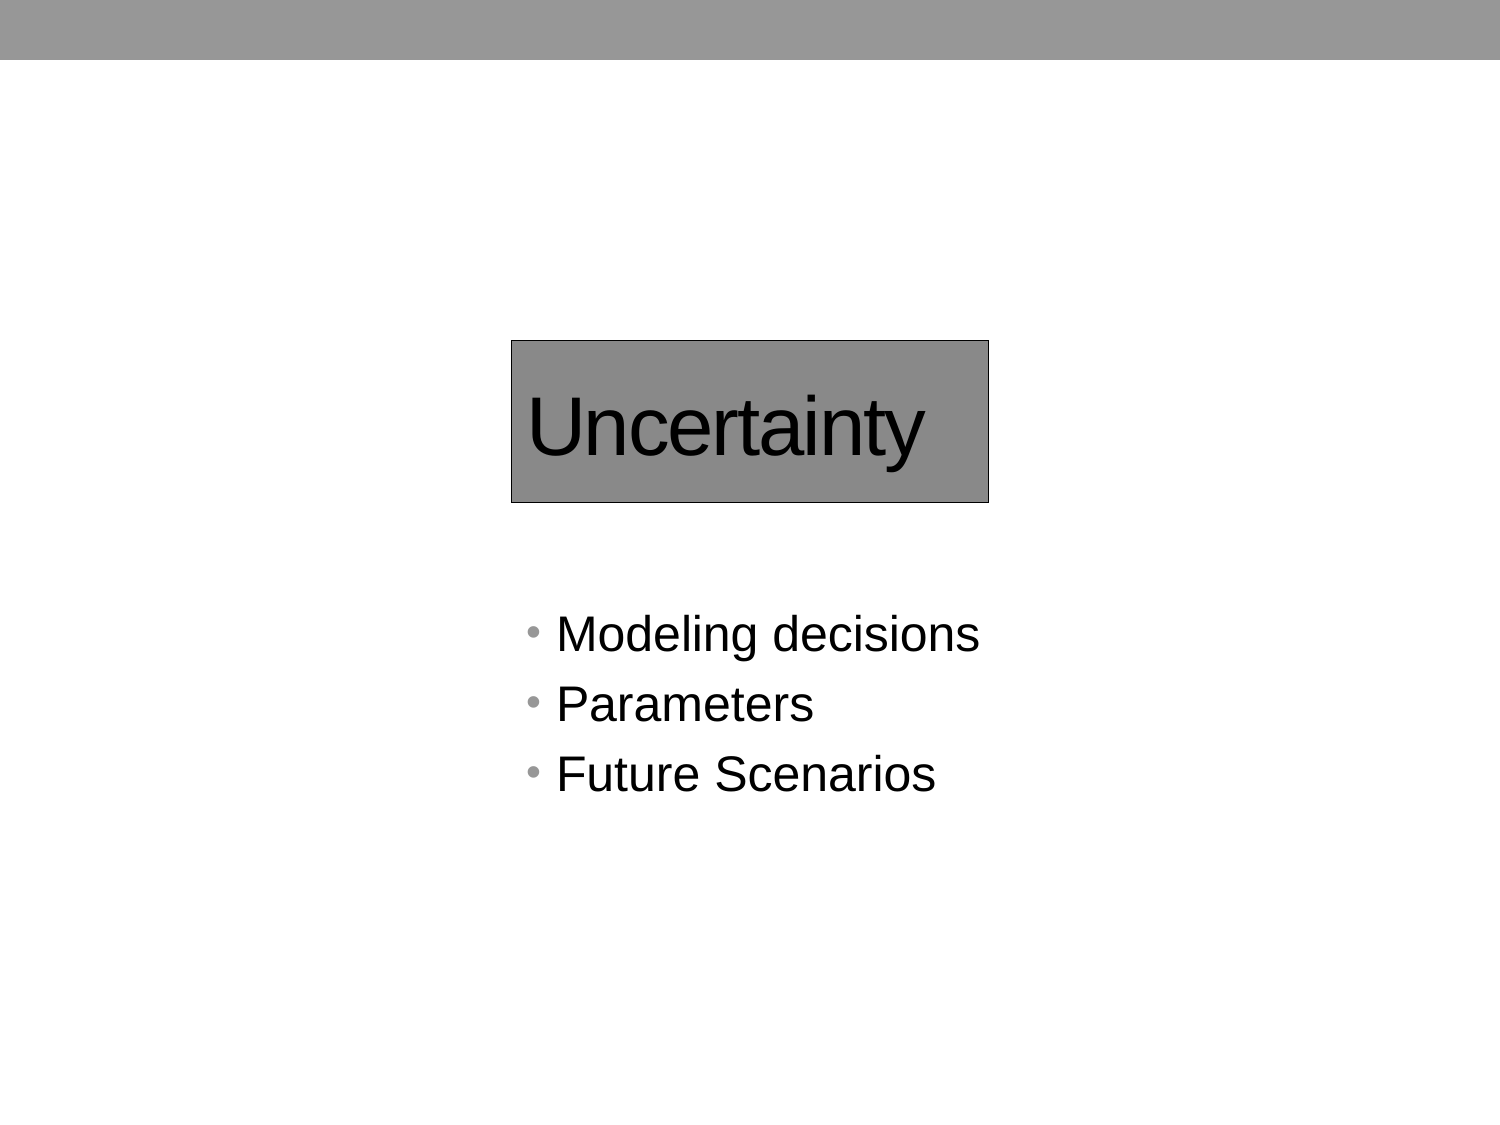

# Uncertainty
Modeling decisions
Parameters
Future Scenarios